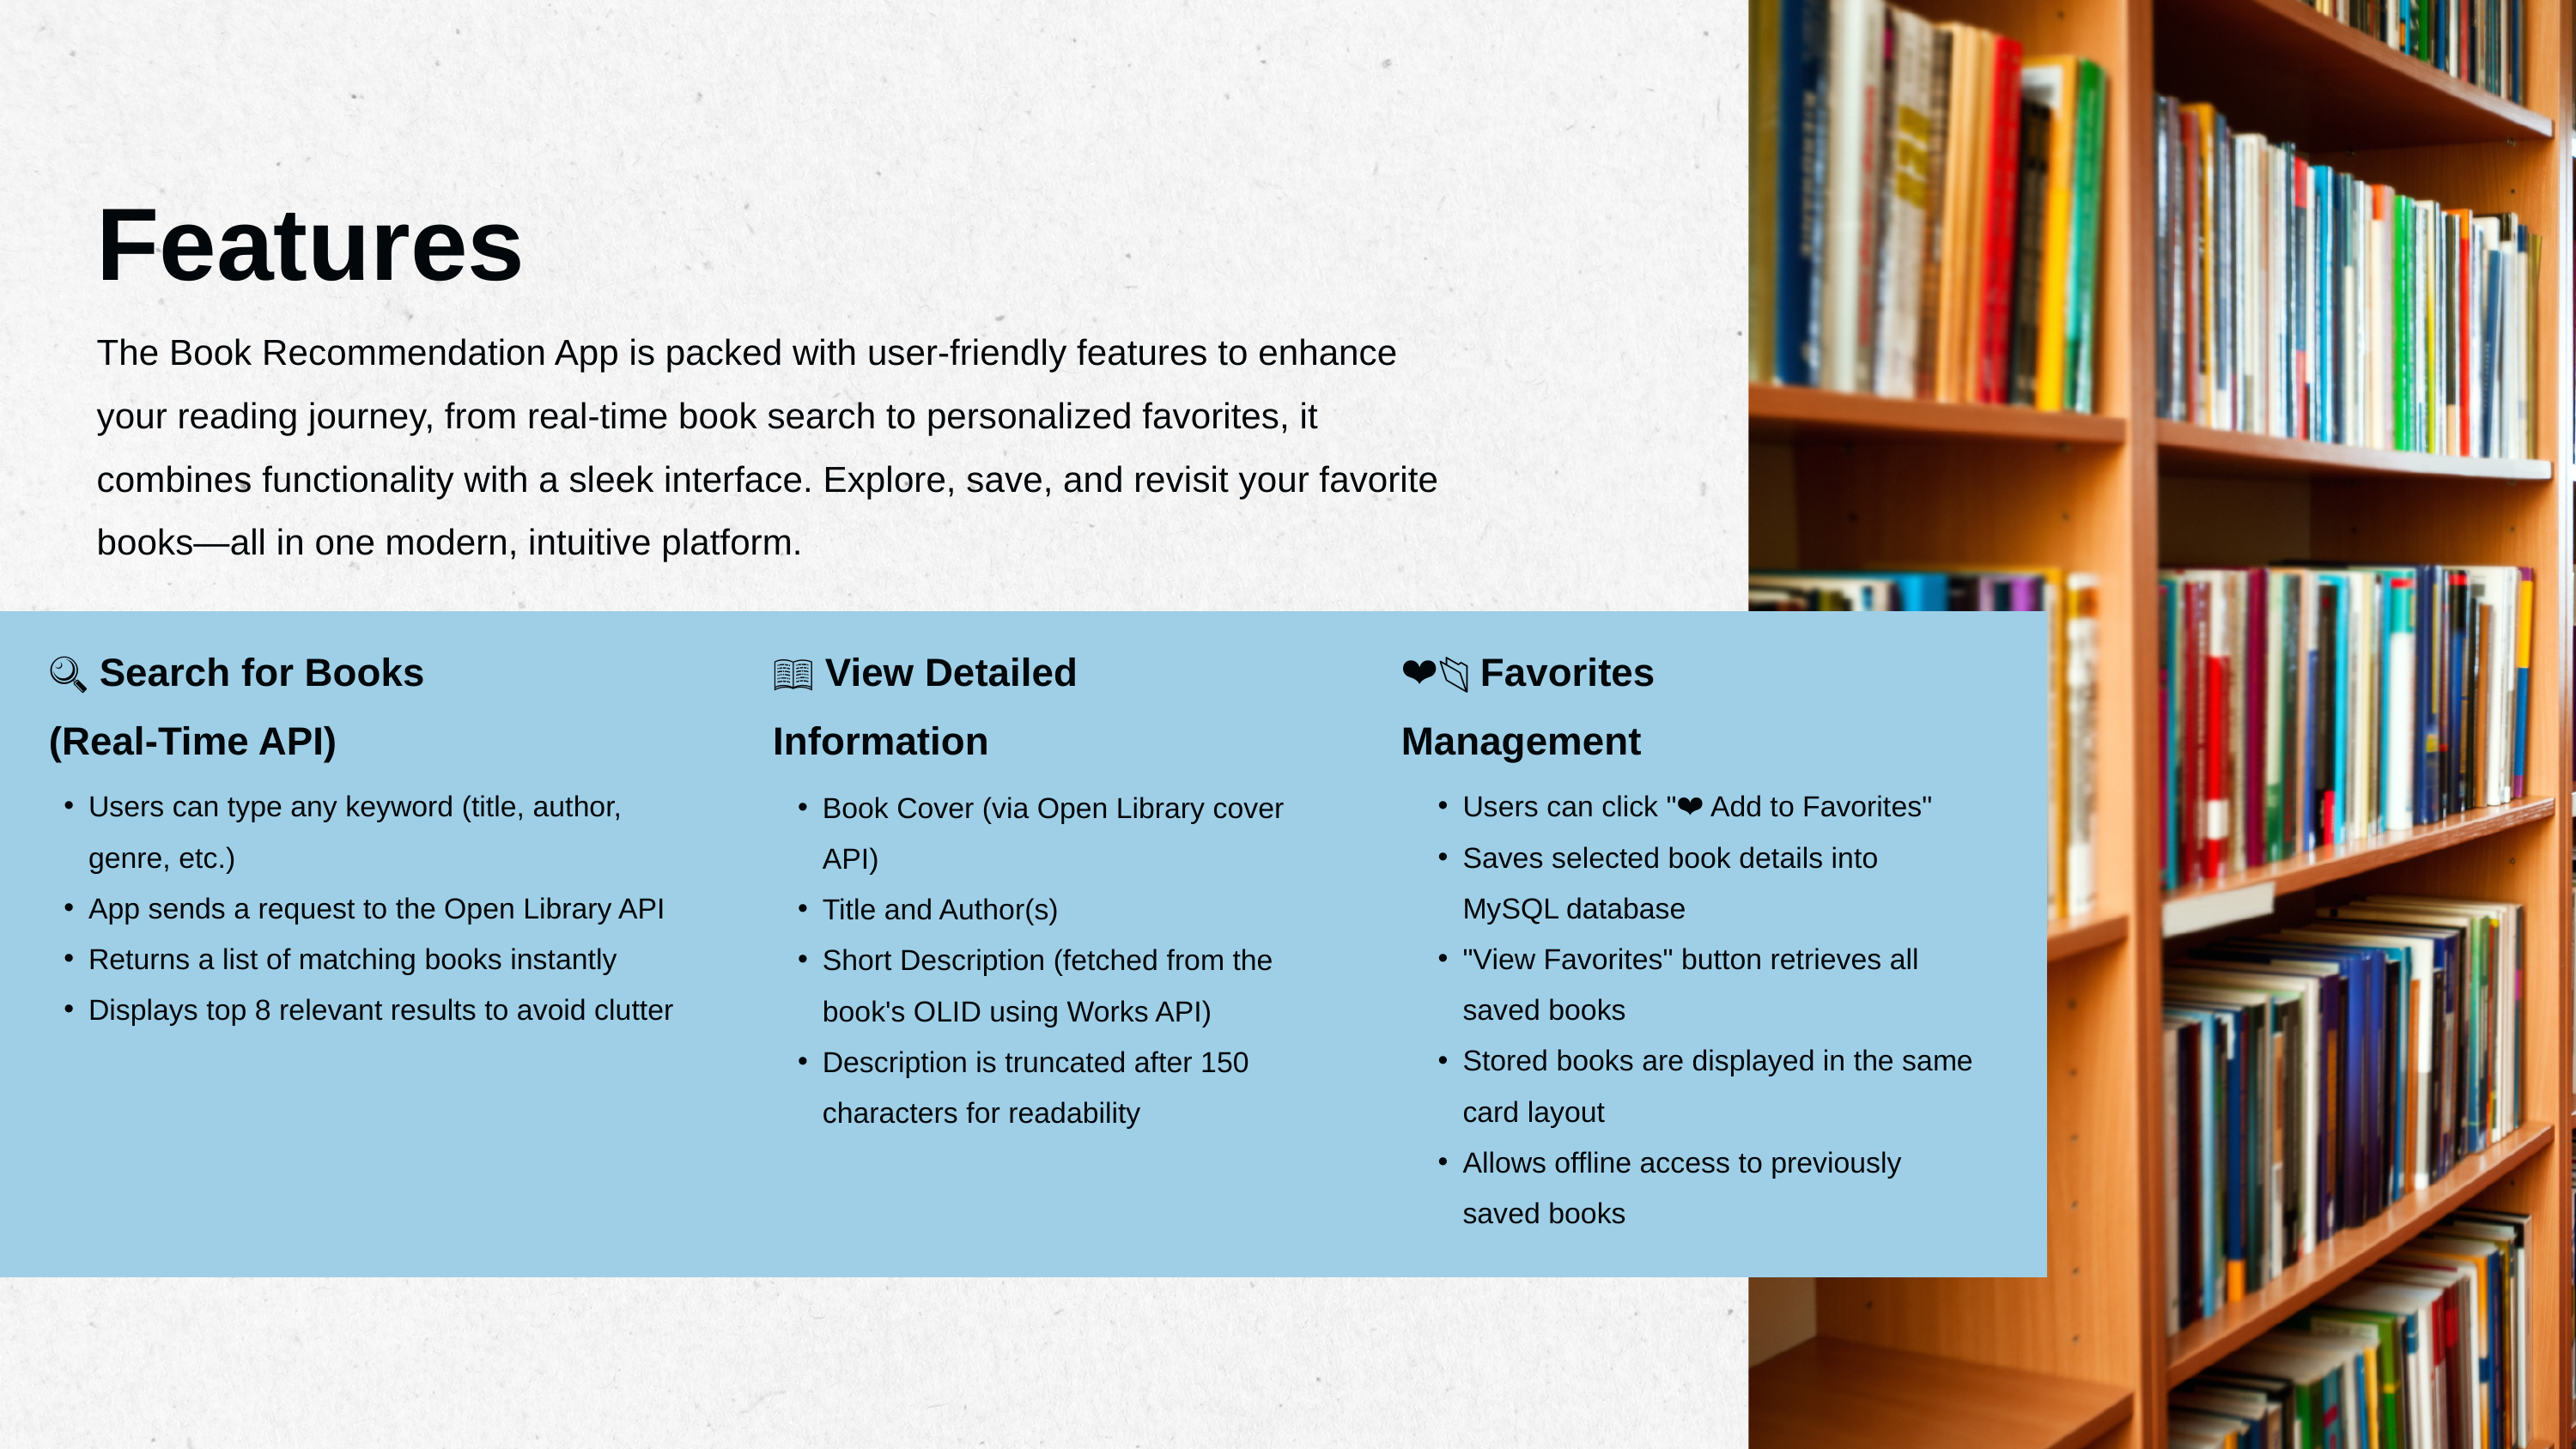

Features
The Book Recommendation App is packed with user-friendly features to enhance your reading journey, from real-time book search to personalized favorites, it combines functionality with a sleek interface. Explore, save, and revisit your favorite books—all in one modern, intuitive platform.

🔍 Search for Books (Real-Time API)
📖 View Detailed Information
❤️📂 Favorites Management

Book Cover (via Open Library cover API)
Title and Author(s)
Short Description (fetched from the book's OLID using Works API)
Description is truncated after 150 characters for readability

Users can type any keyword (title, author, genre, etc.)
App sends a request to the Open Library API
Returns a list of matching books instantly
Displays top 8 relevant results to avoid clutter

Users can click "❤ Add to Favorites"
Saves selected book details into MySQL database
"View Favorites" button retrieves all saved books
Stored books are displayed in the same card layout
Allows offline access to previously saved books